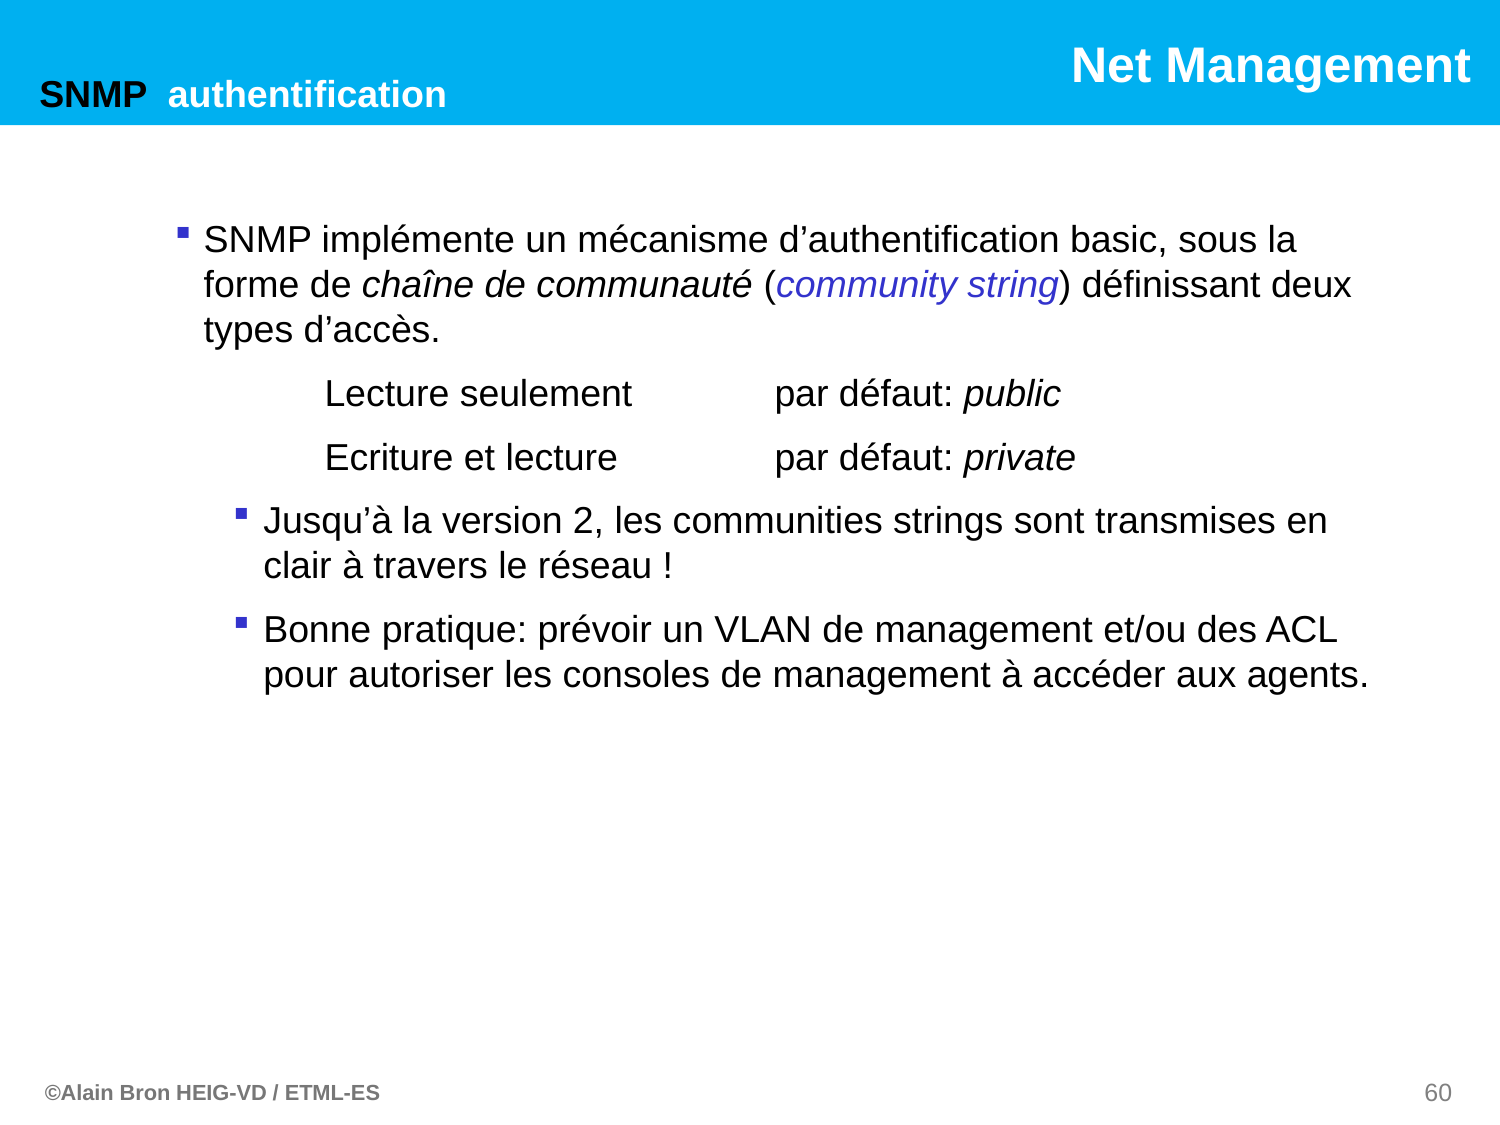

SNMP  authentification
SNMP implémente un mécanisme d’authentification basic, sous la forme de chaîne de communauté (community string) définissant deux types d’accès.
Lecture seulement	par défaut: public
Ecriture et lecture		par défaut: private
Jusqu’à la version 2, les communities strings sont transmises en clair à travers le réseau !
Bonne pratique: prévoir un VLAN de management et/ou des ACL pour autoriser les consoles de management à accéder aux agents.